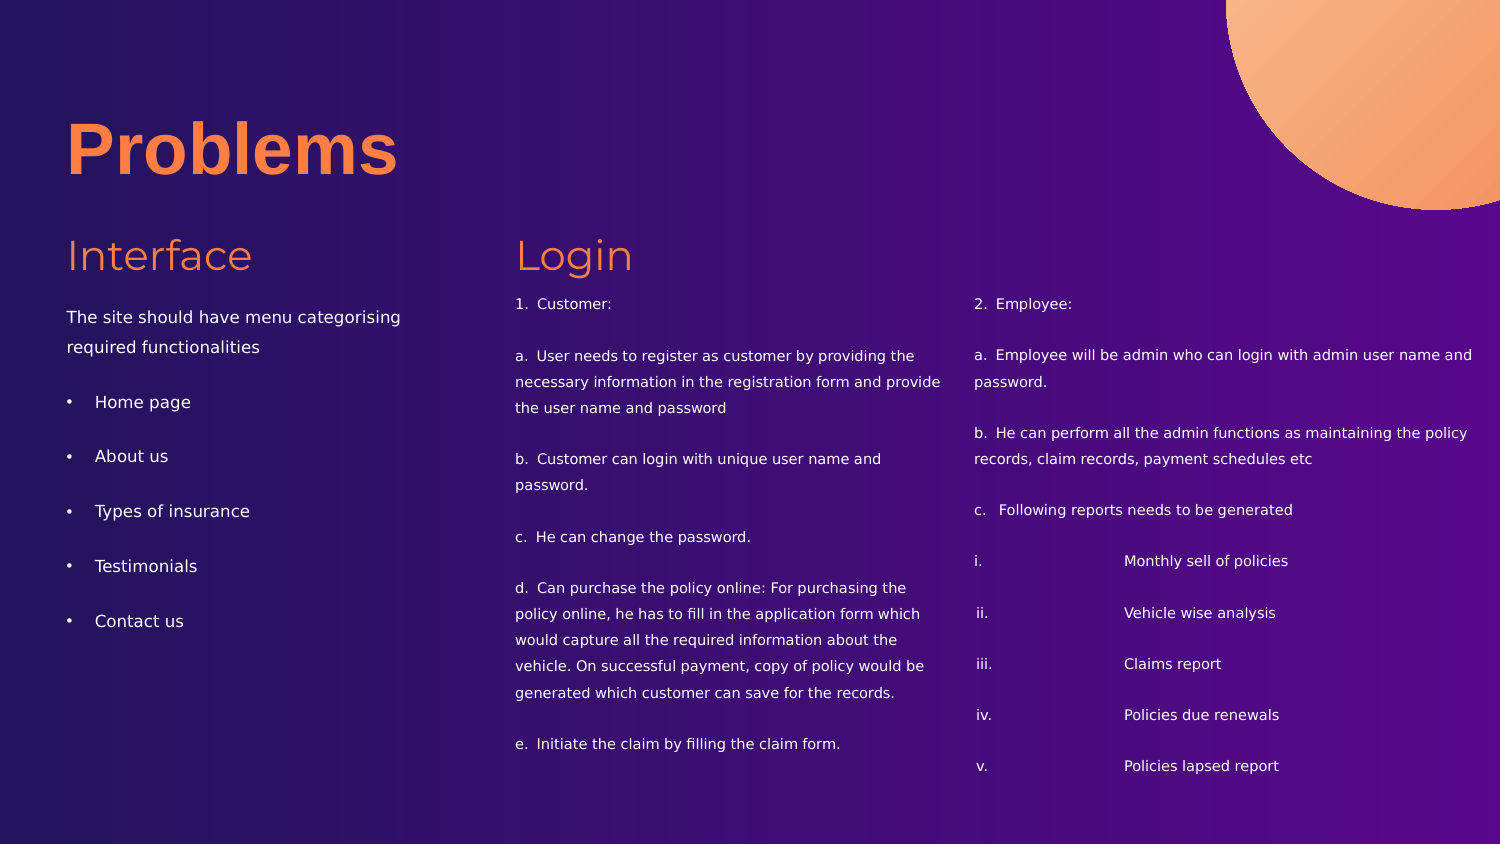

Problems
Interface
Login
1.    Customer:
a.    User needs to register as customer by providing the necessary information in the registration form and provide the user name and password
b.    Customer can login with unique user name and password.
c.    He can change the password.
d.    Can purchase the policy online: For purchasing the policy online, he has to fill in the application form which would capture all the required information about the vehicle. On successful payment, copy of policy would be generated which customer can save for the records.
e.    Initiate the claim by filling the claim form.

2.    Employee:
a.    Employee will be admin who can login with admin user name and password.
b.    He can perform all the admin functions as maintaining the policy records, claim records, payment schedules etc
c.     Following reports needs to be generated
i.	Monthly sell of policies
 ii.	Vehicle wise analysis
 iii.	Claims report
 iv.	Policies due renewals
 v.	Policies lapsed report

The site should have menu categorising required functionalities
Home page
About us
Types of insurance
Testimonials
Contact us